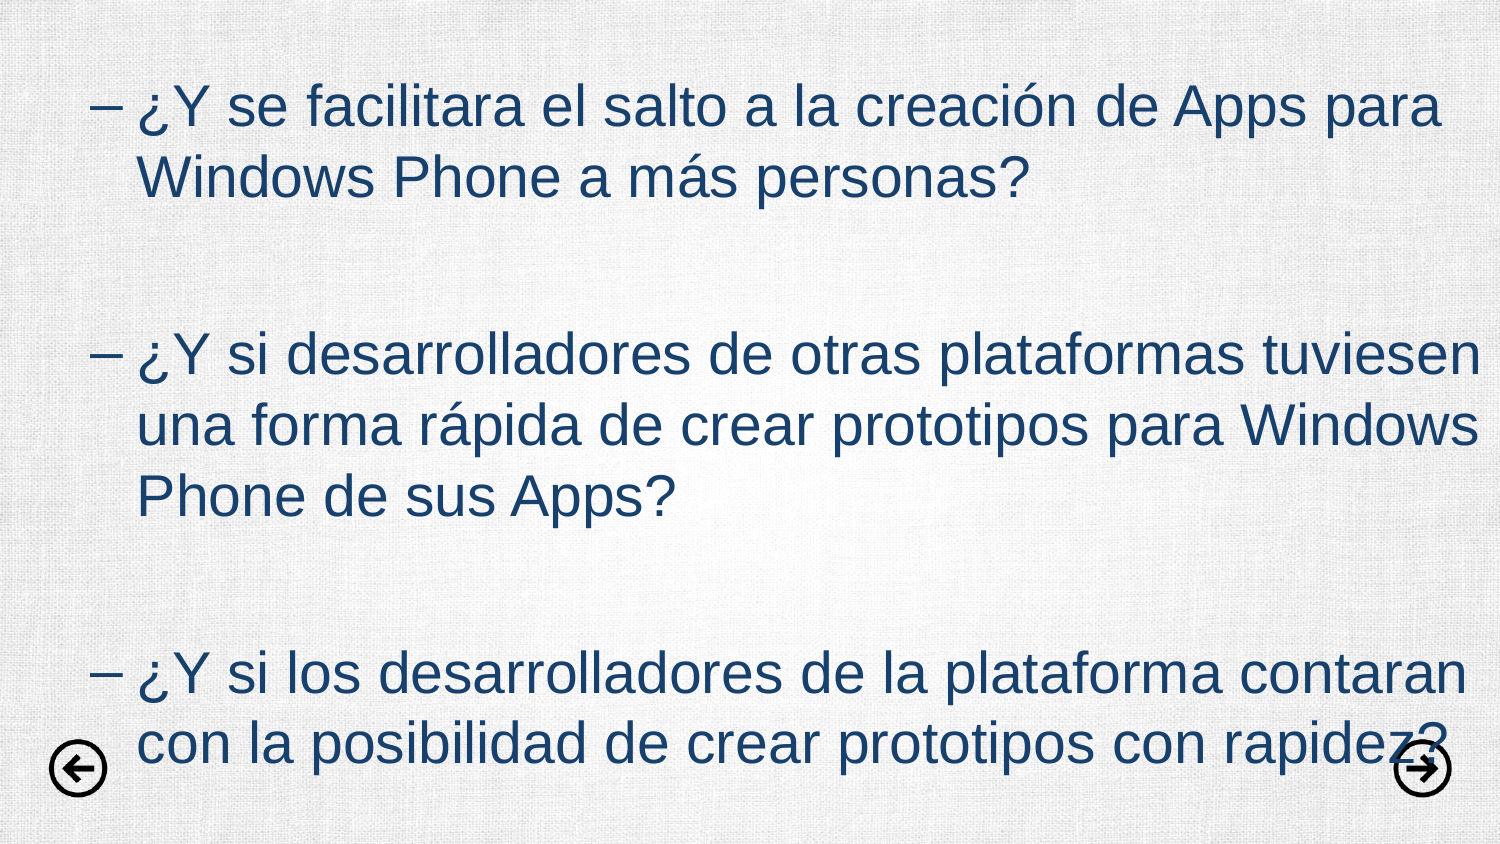

¿Y se facilitara el salto a la creación de Apps para Windows Phone a más personas?

¿Y si desarrolladores de otras plataformas tuviesen una forma rápida de crear prototipos para Windows Phone de sus Apps?

¿Y si los desarrolladores de la plataforma contaran con la posibilidad de crear prototipos con rapidez?